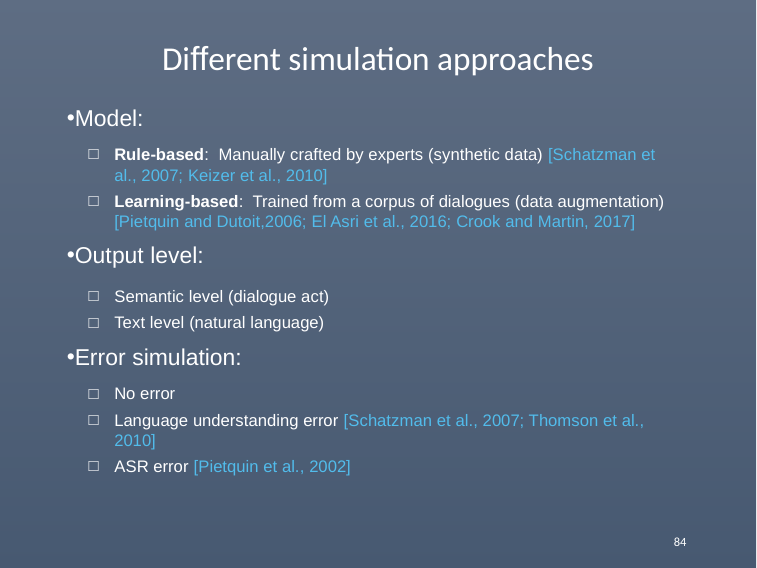

# Different simulation approaches
Model:
Rule-based:  Manually crafted by experts (synthetic data) [Schatzman et al., 2007; Keizer et al., 2010]
Learning-based:  Trained from a corpus of dialogues (data augmentation) [Pietquin and Dutoit,2006; El Asri et al., 2016; Crook and Martin, 2017]
Output level:
Semantic level (dialogue act)
Text level (natural language)
Error simulation:
No error
Language understanding error [Schatzman et al., 2007; Thomson et al., 2010]
ASR error [Pietquin et al., 2002]
84